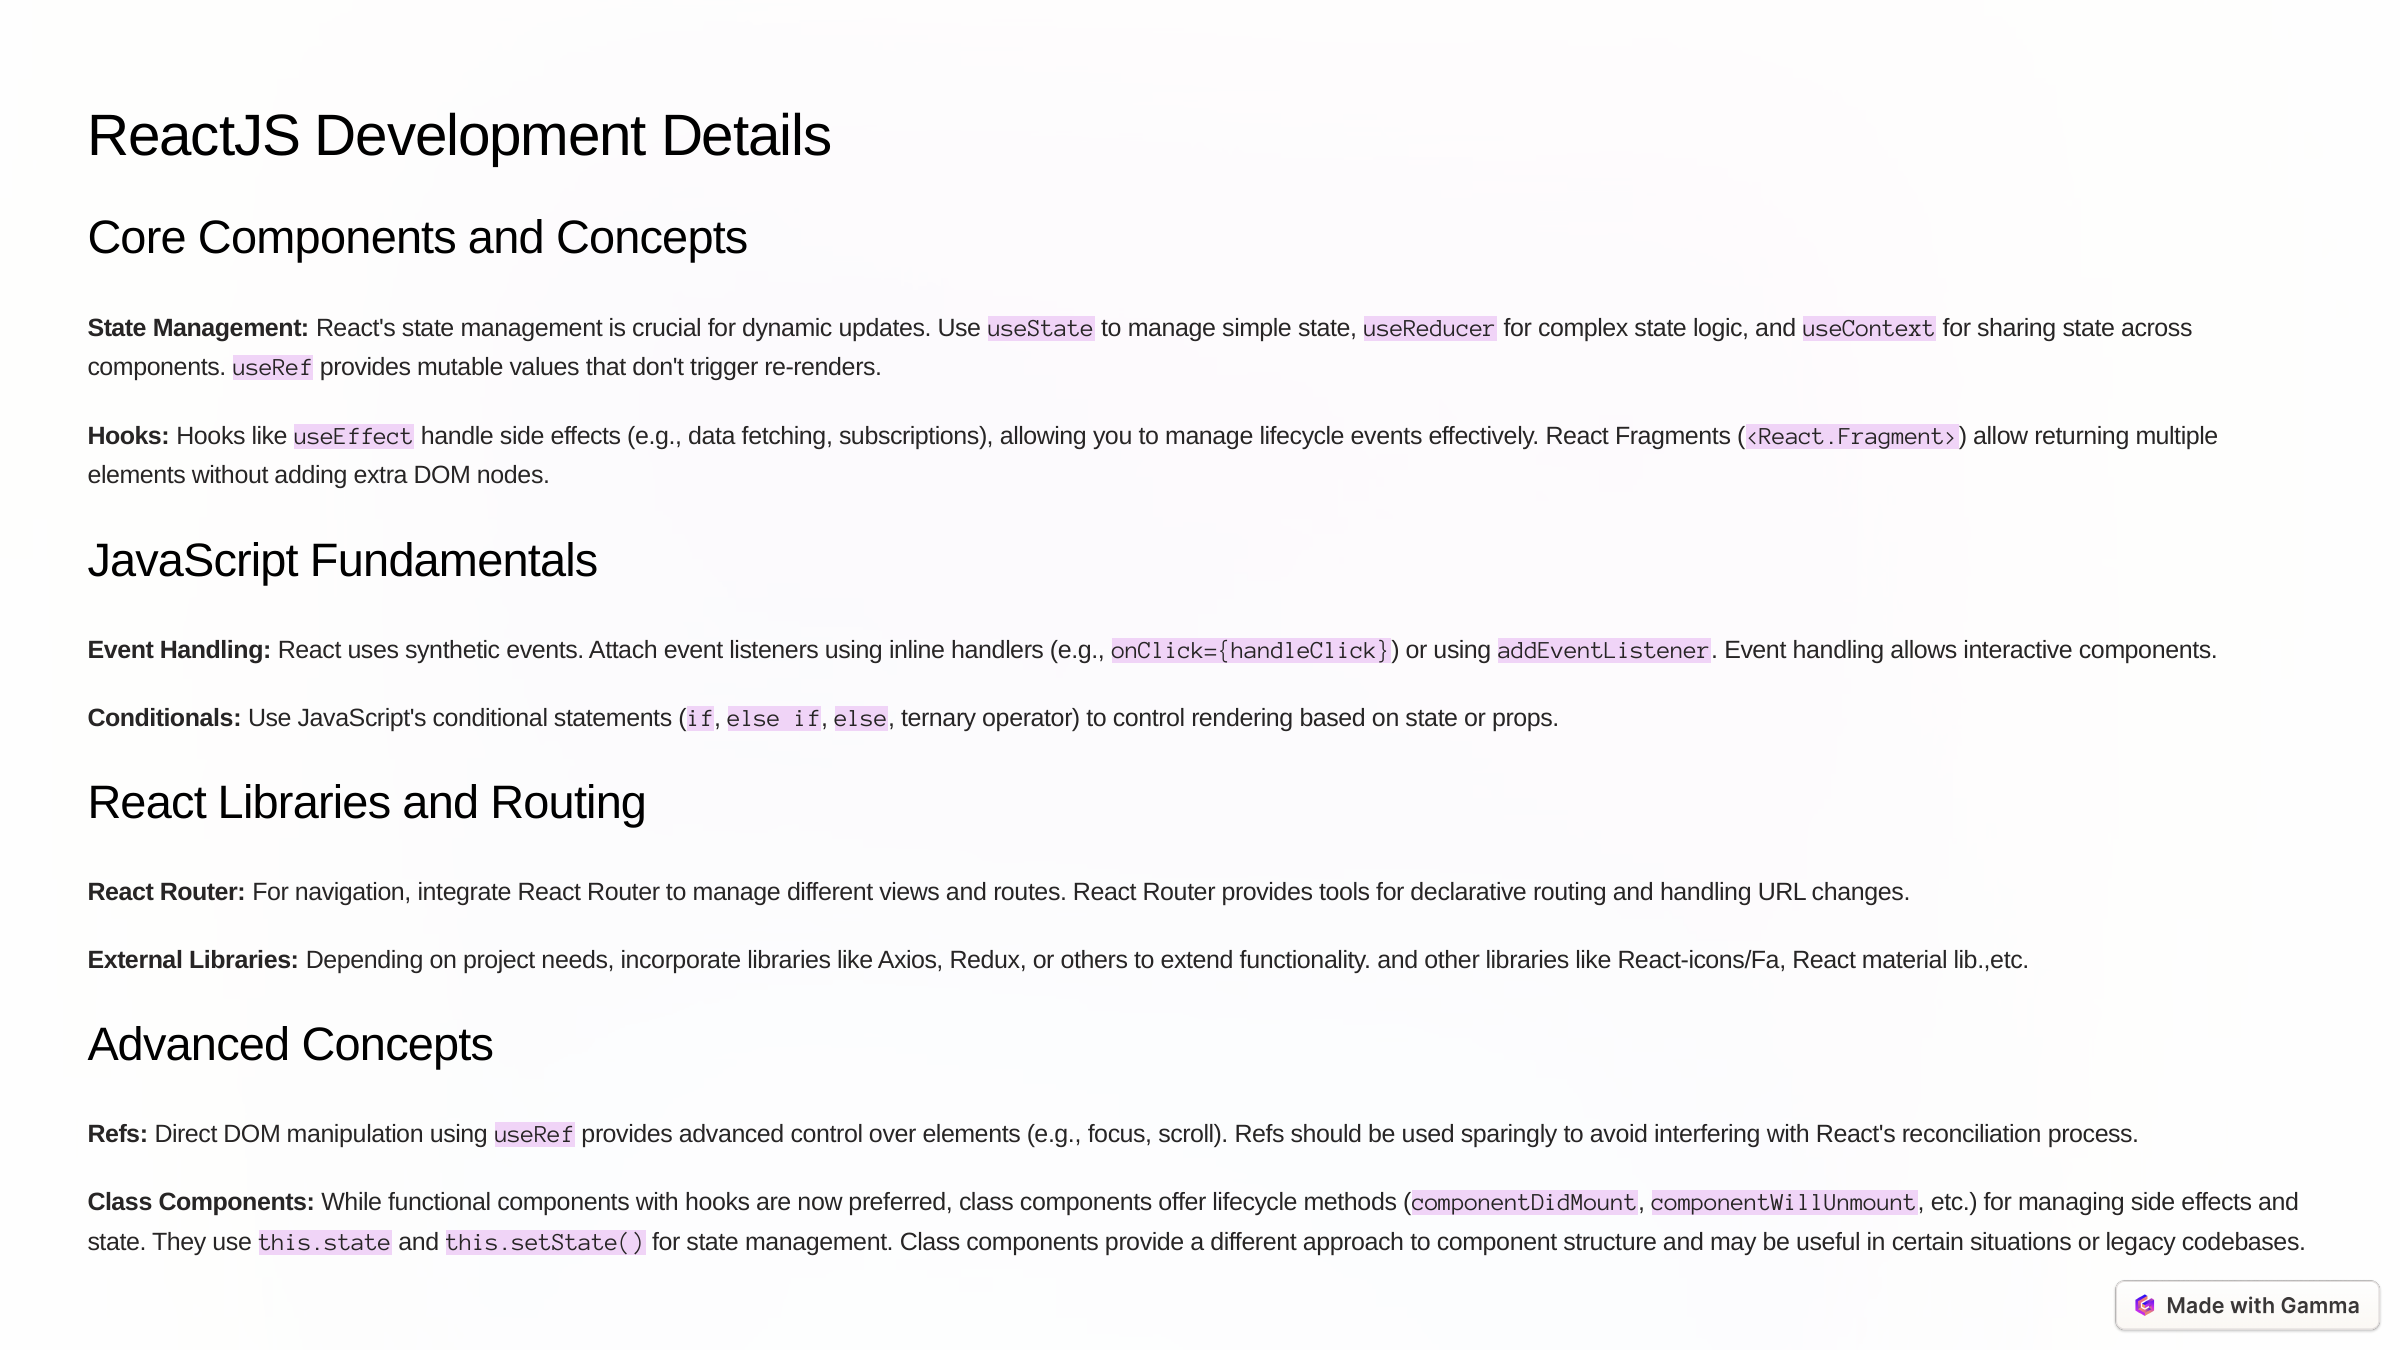

ReactJS Development Details
Core Components and Concepts
State Management: React's state management is crucial for dynamic updates. Use useState to manage simple state, useReducer for complex state logic, and useContext for sharing state across components. useRef provides mutable values that don't trigger re-renders.
Hooks: Hooks like useEffect handle side effects (e.g., data fetching, subscriptions), allowing you to manage lifecycle events effectively. React Fragments (<React.Fragment>) allow returning multiple elements without adding extra DOM nodes.
JavaScript Fundamentals
Event Handling: React uses synthetic events. Attach event listeners using inline handlers (e.g., onClick={handleClick}) or using addEventListener. Event handling allows interactive components.
Conditionals: Use JavaScript's conditional statements (if, else if, else, ternary operator) to control rendering based on state or props.
React Libraries and Routing
React Router: For navigation, integrate React Router to manage different views and routes. React Router provides tools for declarative routing and handling URL changes.
External Libraries: Depending on project needs, incorporate libraries like Axios, Redux, or others to extend functionality. and other libraries like React-icons/Fa, React material lib.,etc.
Advanced Concepts
Refs: Direct DOM manipulation using useRef provides advanced control over elements (e.g., focus, scroll). Refs should be used sparingly to avoid interfering with React's reconciliation process.
Class Components: While functional components with hooks are now preferred, class components offer lifecycle methods (componentDidMount, componentWillUnmount, etc.) for managing side effects and state. They use this.state and this.setState() for state management. Class components provide a different approach to component structure and may be useful in certain situations or legacy codebases.